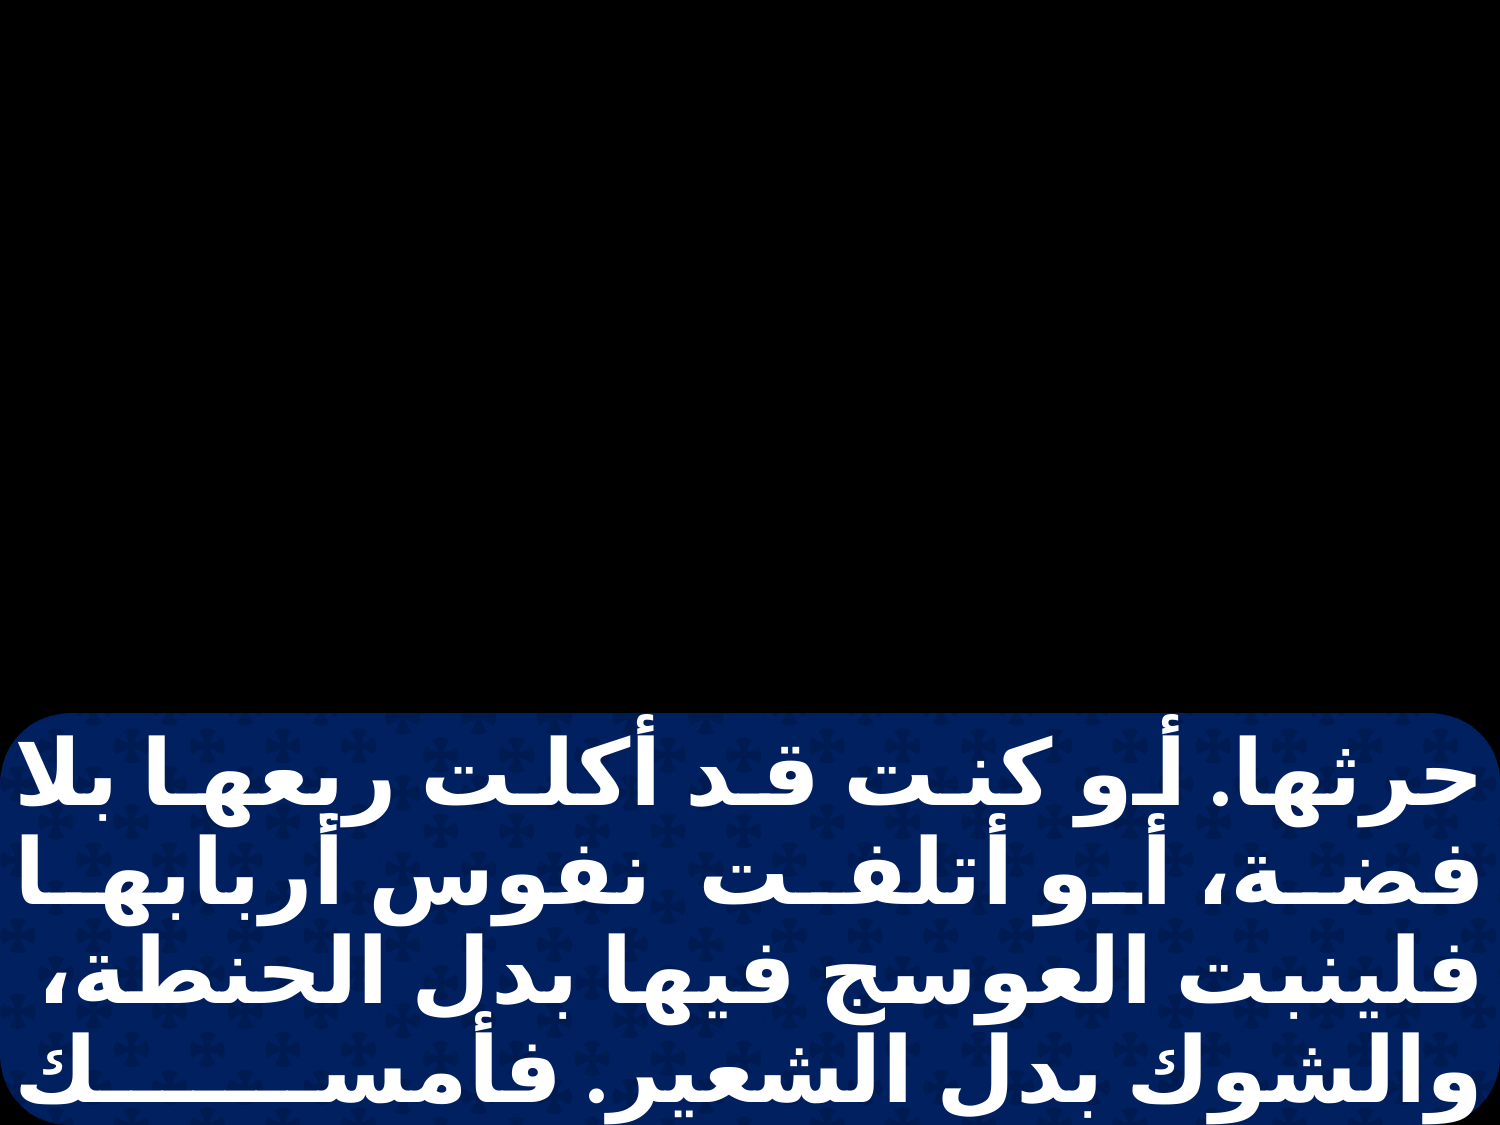

حرثها. أو كنت قد أكلت ريعها بلا فضة، أو أتلفت  نفوس أربابها فلينبت العوسج فيها بدل الحنطة،  والشوك بدل الشعير. فأمسك هؤلاء الرجال الثلاثة  عن محاورة أيوب  لاعتقاده نفسه صديقا. فغضب